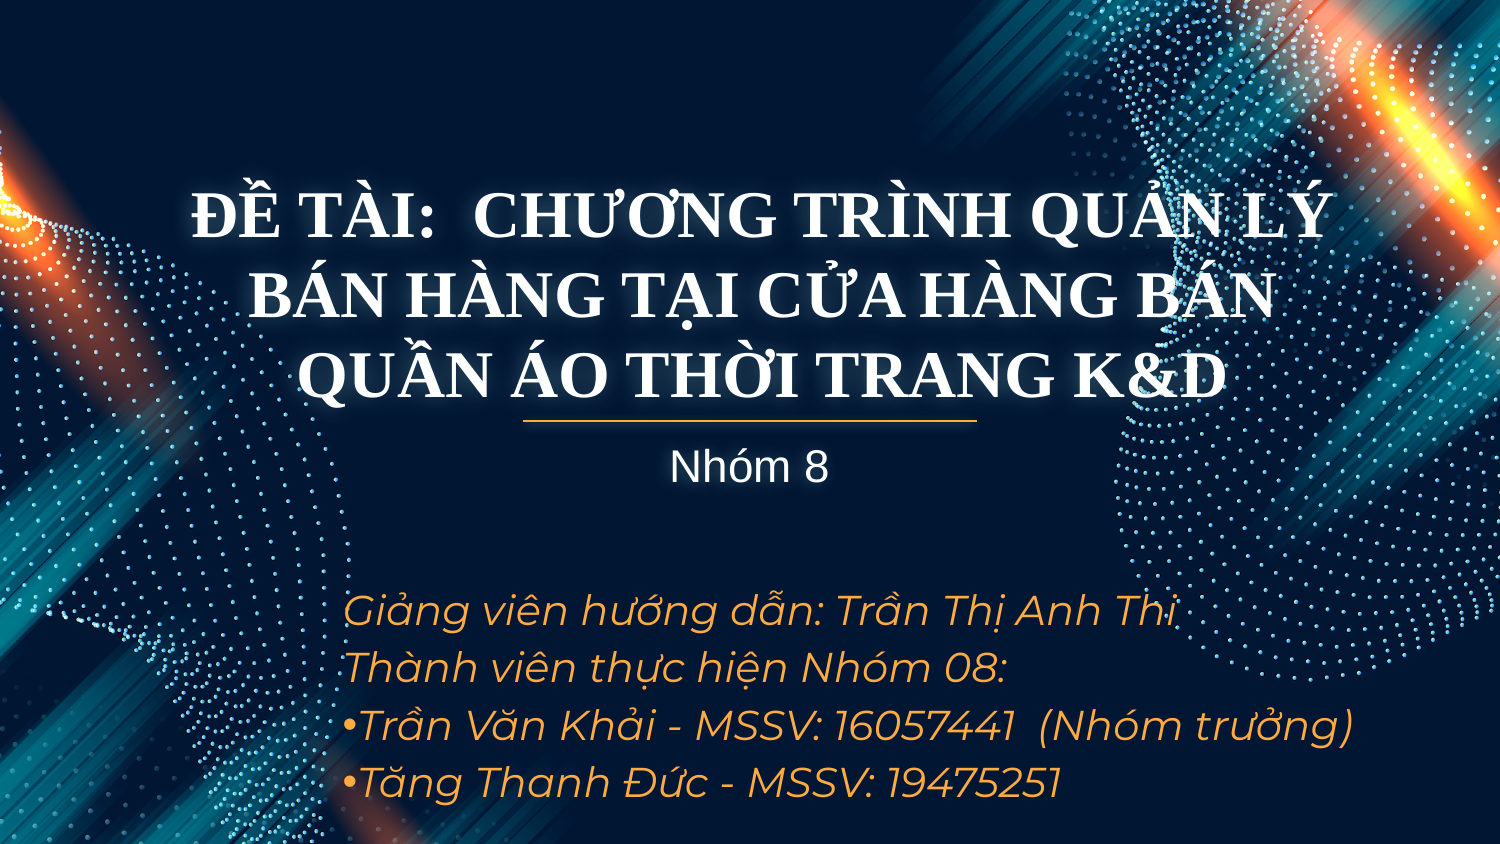

# ĐỀ TÀI:  CHƯƠNG TRÌNH QUẢN LÝ BÁN HÀNG TẠI CỬA HÀNG BÁN QUẦN ÁO THỜI TRANG K&D
Nhóm 8
Giảng viên hướng dẫn: Trần Thị Anh Thi
Thành viên thực hiện Nhóm 08:
Trần Văn Khải - MSSV: 16057441  (Nhóm trưởng)
Tăng Thanh Đức - MSSV: 19475251